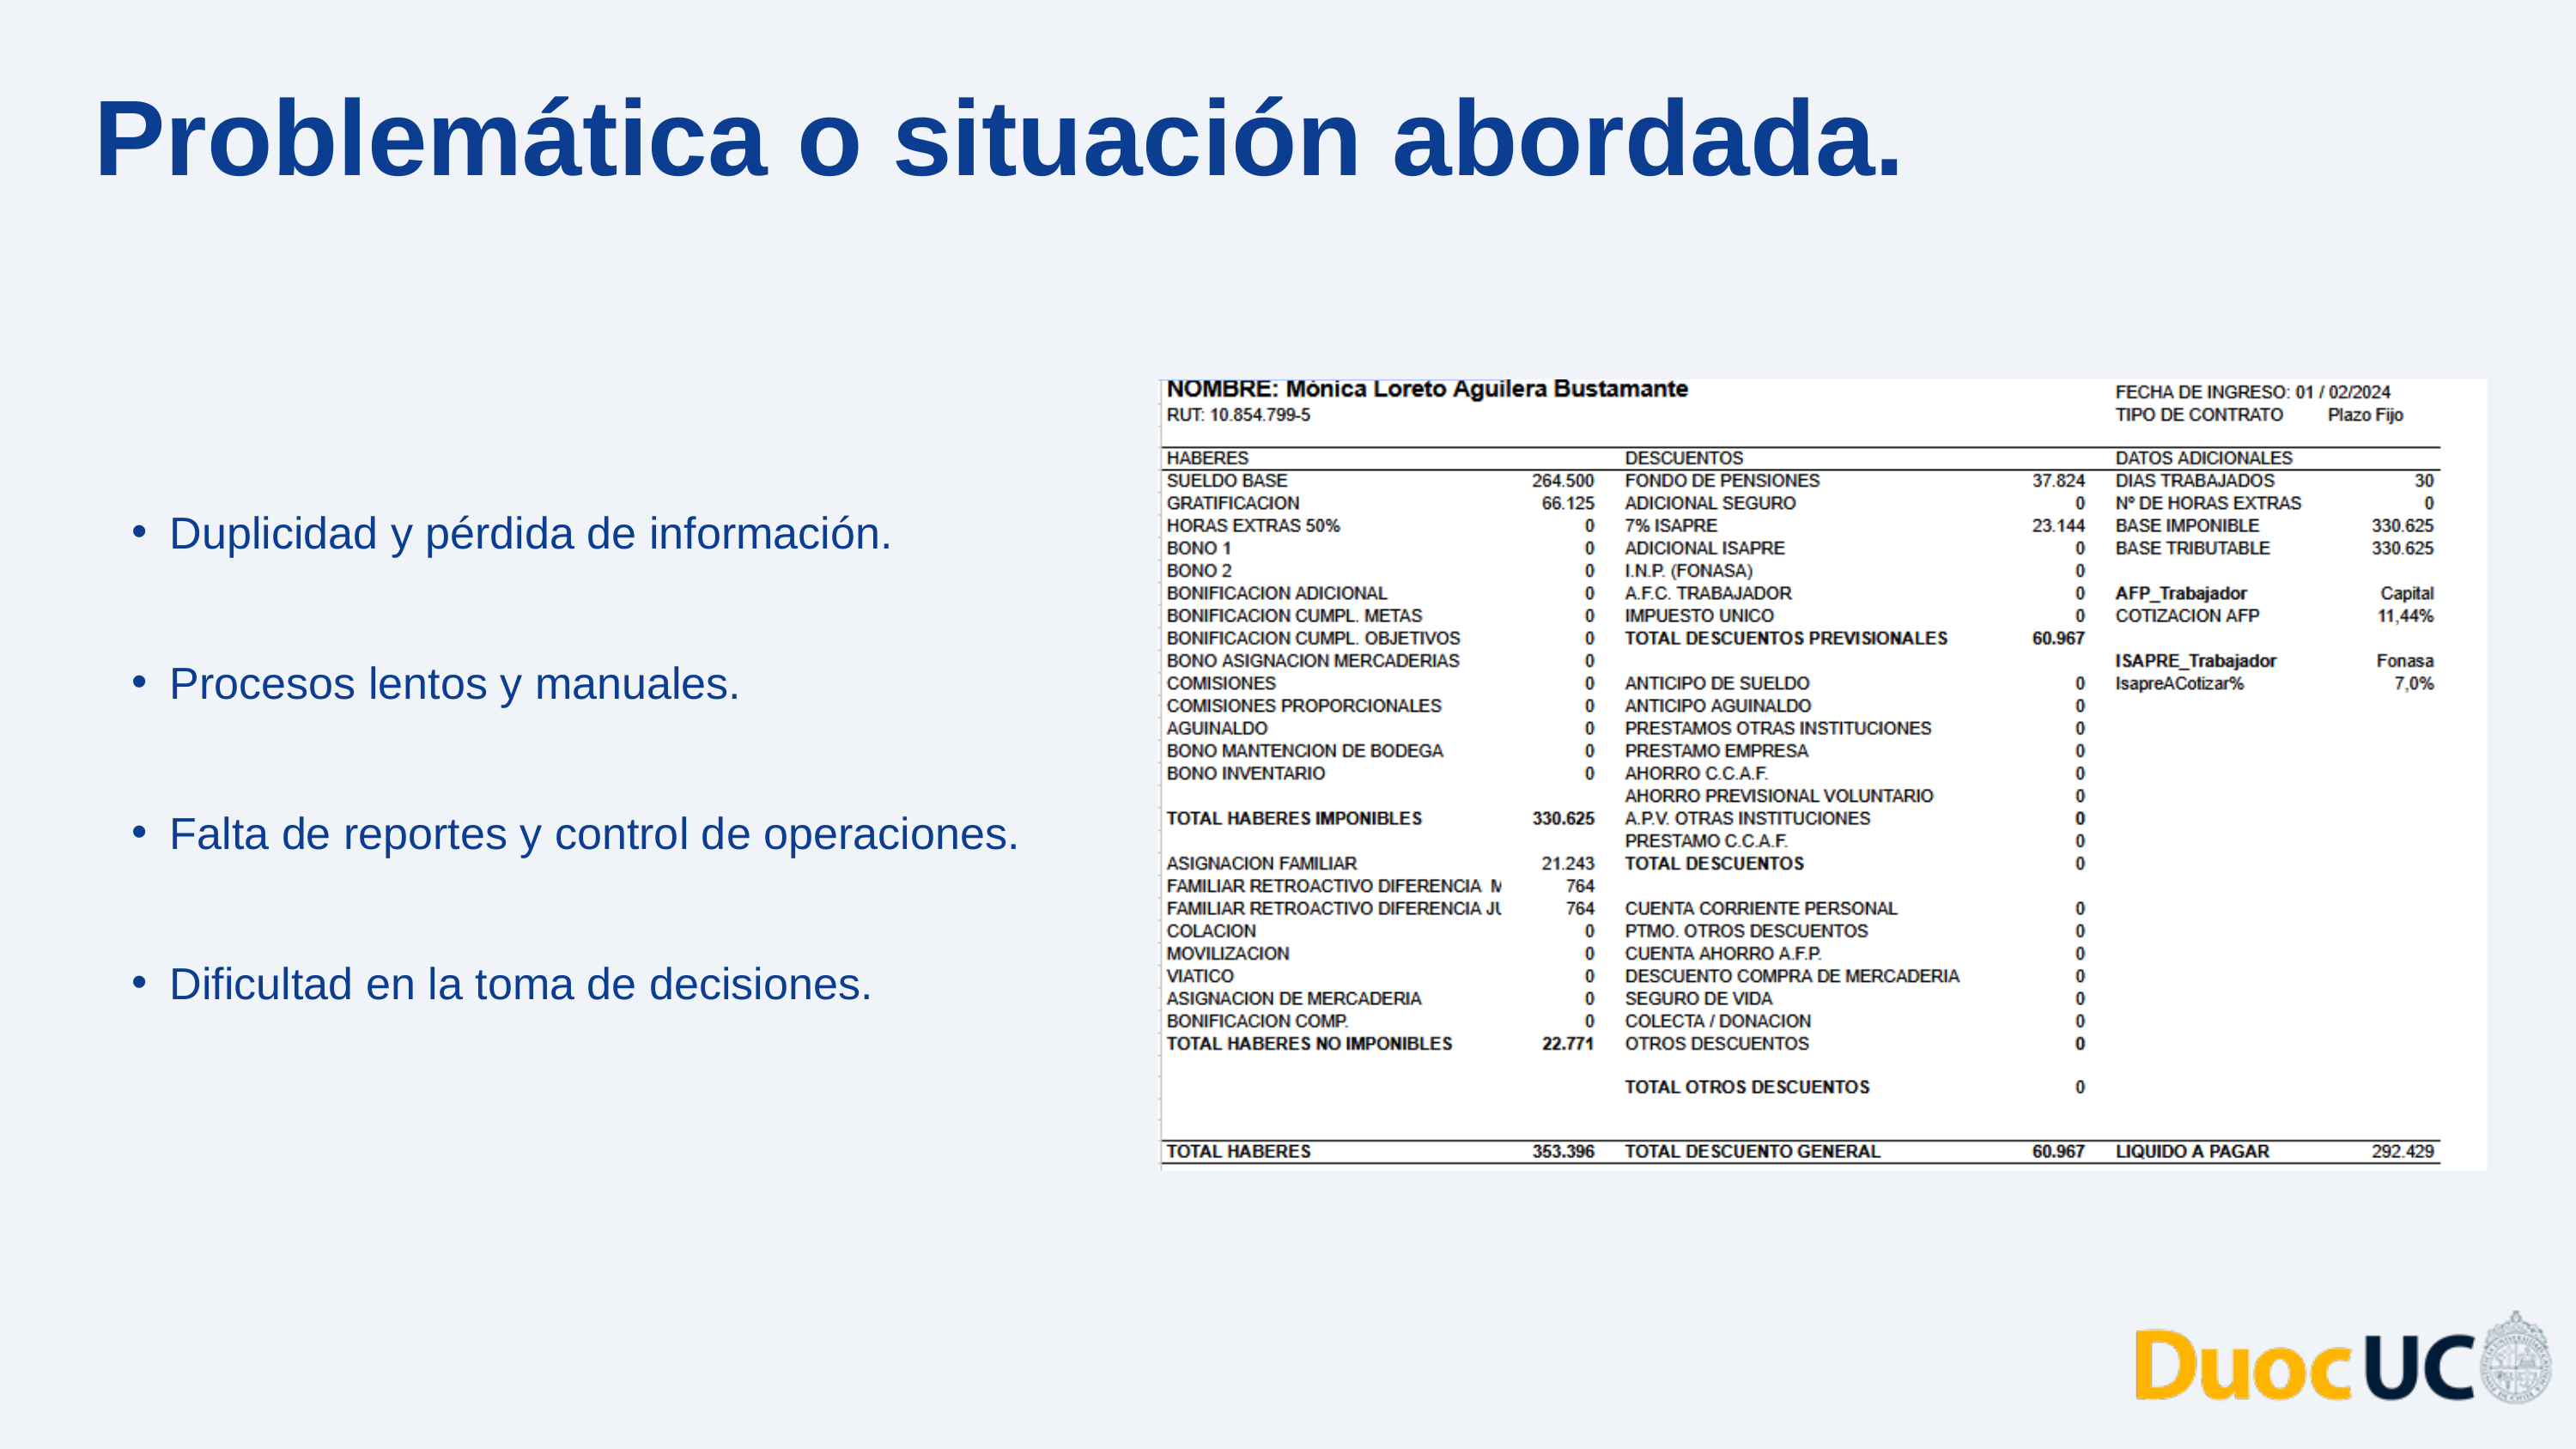

Problemática o situación abordada.

Duplicidad y pérdida de información.

Procesos lentos y manuales.

Falta de reportes y control de operaciones.

Dificultad en la toma de decisiones.